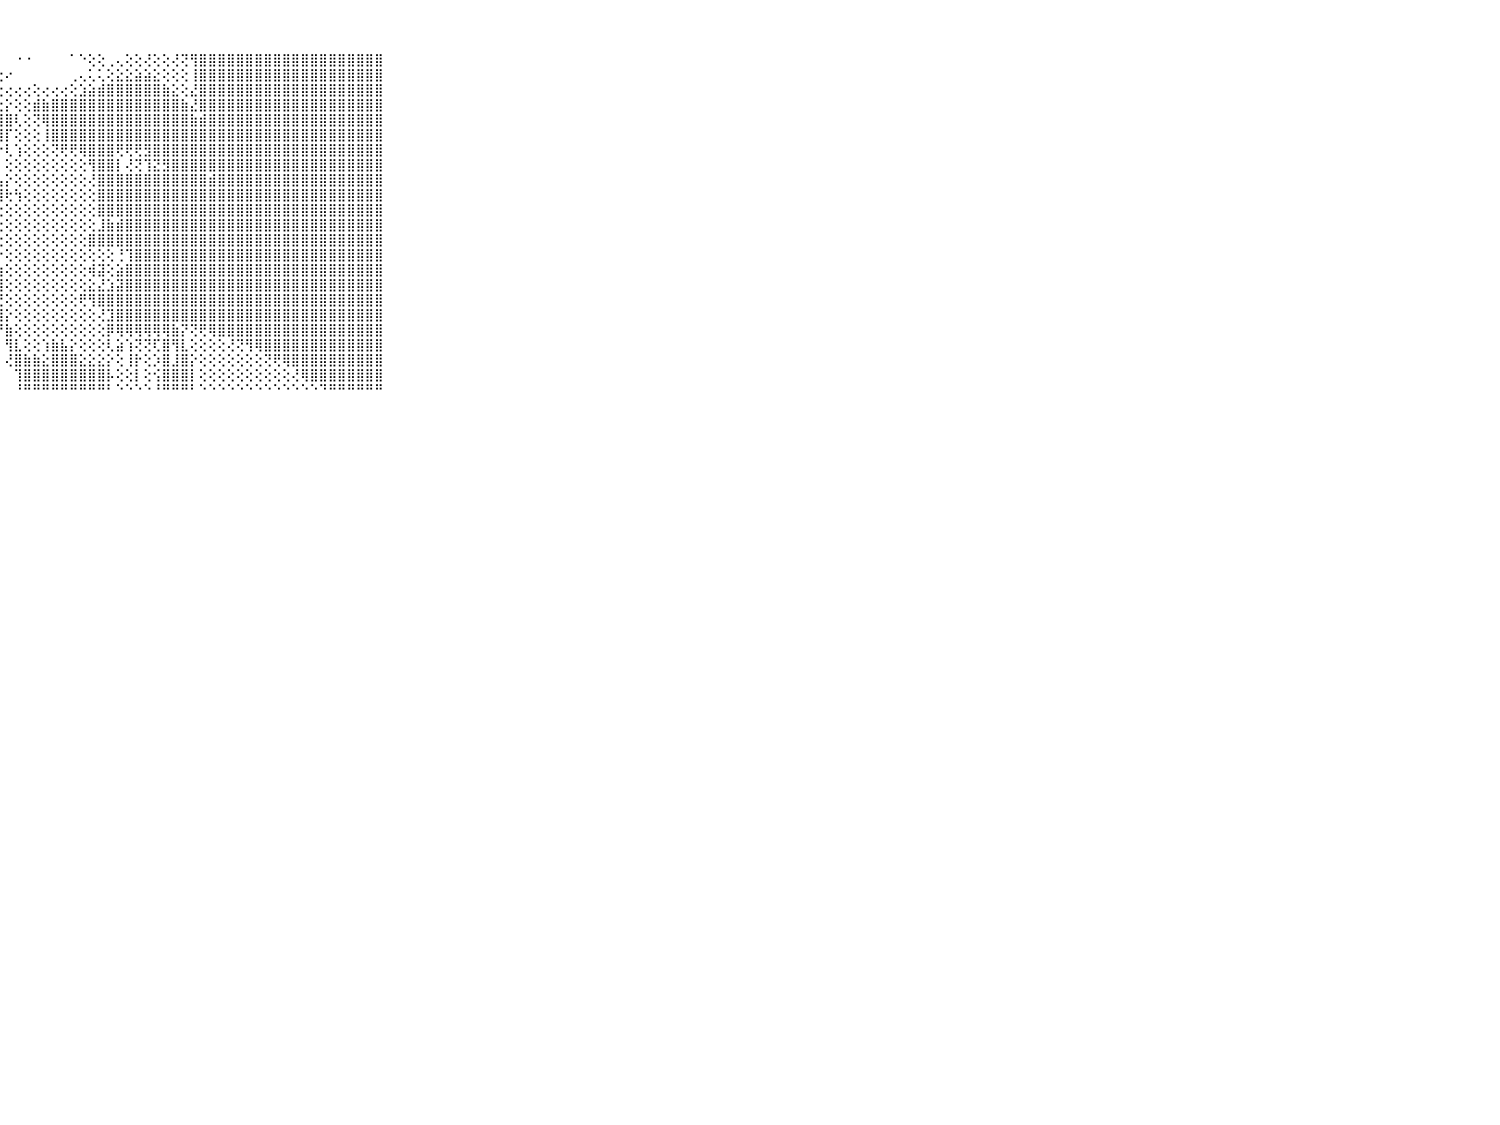

⠀⠀⠀⠀⠀⠀⠀⠀⠀⠀⠀⣿⣿⣿⣿⣿⣿⣿⣿⣿⣿⣿⢿⡿⢇⢕⠁⠀⠀⠐⠐⠀⠀⠀⠀⠁⠑⢕⢕⢀⢄⢕⢕⢜⢕⢕⢜⢝⢻⣿⣿⣿⣿⣿⣿⣿⣿⣿⣿⣿⣿⣿⣿⣿⣿⣿⣿⣿⣿⠀⠀⠀⠀⠀⠀⠀⠀⠀⠀⠀⠀
⠀⠀⠀⠀⠀⠀⠀⠀⠀⠀⠀⣿⣿⣿⣿⣿⣿⣿⣿⣿⣿⢻⢕⢕⢕⢕⢔⢕⠔⠀⠀⠀⠀⠀⠀⢀⢄⢅⢅⢕⣕⣕⣵⣵⣕⢕⢕⢕⢸⣿⣿⣿⣿⣿⣿⣿⣿⣿⣿⣿⣿⣿⣿⣿⣿⣿⣿⣿⣿⠀⠀⠀⠀⠀⠀⠀⠀⠀⠀⠀⠀
⠀⠀⠀⠀⠀⠀⠀⠀⠀⠀⠀⣿⣿⣿⣿⣿⣿⣿⣿⣿⣷⢣⢕⢕⢕⢕⢕⢕⢔⢔⢔⢕⢔⢔⢔⢕⣱⣵⣾⣿⣿⣿⣿⣿⣿⣷⣕⢕⣜⣿⣿⣿⣿⣿⣿⣿⣿⣿⣿⣿⣿⣿⣿⣿⣿⣿⣿⣿⣿⠀⠀⠀⠀⠀⠀⠀⠀⠀⠀⠀⠀
⠀⠀⠀⠀⠀⠀⠀⠀⠀⠀⠀⣿⣿⣿⣿⣿⣿⣿⣿⣿⣿⣗⢕⢕⢕⢕⢕⢕⡕⢕⢕⣾⣷⣿⣿⣿⣿⣿⣿⣿⣿⣿⣿⣿⣿⣿⣿⣷⣜⣿⣿⣿⣿⣿⣿⣿⣿⣿⣿⣿⣿⣿⣿⣿⣿⣿⣿⣿⣿⠀⠀⠀⠀⠀⠀⠀⠀⠀⠀⠀⠀
⠀⠀⠀⠀⠀⠀⠀⠀⠀⠀⠀⣿⣿⣿⣿⣿⣿⣿⣿⣿⣿⣿⡇⢕⢕⢕⢱⣾⣿⢇⢕⢝⢿⣿⣿⣿⣿⣿⣿⣿⣿⣿⣿⣿⣿⣿⣿⣿⣷⣾⣿⣿⣿⣿⣿⣿⣿⣿⣿⣿⣿⣿⣿⣿⣿⣿⣿⣿⣿⠀⠀⠀⠀⠀⠀⠀⠀⠀⠀⠀⠀
⠀⠀⠀⠀⠀⠀⠀⠀⠀⠀⠀⣿⣿⣿⣿⣿⣿⣿⣿⣿⣿⣿⡕⢕⢕⢕⢸⣿⡏⢕⢕⢕⢸⣿⣿⣿⣿⣿⣿⣿⣿⣿⣿⣿⣿⣿⣿⣿⣿⣿⣿⣿⣿⣿⣿⣿⣿⣿⣿⣿⣿⣿⣿⣿⣿⣿⣿⣿⣿⠀⠀⠀⠀⠀⠀⠀⠀⠀⠀⠀⠀
⠀⠀⠀⠀⠀⠀⠀⠀⠀⠀⠀⣿⣿⣿⣿⣿⣿⣿⣿⣿⣿⣿⡇⢕⢕⢕⢜⡕⢇⢱⢕⢕⢕⢝⢟⢟⢿⣿⣿⣿⢟⢟⢟⣻⣿⣿⣿⣿⣿⣿⣿⣿⣿⣿⣿⣿⣿⣿⣿⣿⣿⣿⣿⣿⣿⣿⣿⣿⣿⠀⠀⠀⠀⠀⠀⠀⠀⠀⠀⠀⠀
⠀⠀⠀⠀⠀⠀⠀⠀⠀⠀⠀⣿⣿⣿⣿⣿⣿⣿⣿⣿⣿⣿⣧⢕⢕⢕⣵⡇⢕⢕⢕⢕⢕⢕⢕⢕⢕⢻⣿⣿⡇⢜⢝⢹⣝⣻⣿⣿⣿⣿⣿⣿⣿⣿⣿⣿⣿⣿⣿⣿⣿⣿⣿⣿⣿⣿⣿⣿⣿⠀⠀⠀⠀⠀⠀⠀⠀⠀⠀⠀⠀
⠀⠀⠀⠀⠀⠀⠀⠀⠀⠀⠀⣿⣿⣿⣿⣿⣿⣿⣿⣿⣿⣿⣿⣇⢕⢕⢻⣧⡕⢕⢕⢕⢕⢕⢕⢕⢕⢜⣿⣿⣿⣿⣿⣿⣿⣿⣿⣿⣿⣿⣾⣿⣿⣿⣿⣿⣿⣿⣿⣿⣿⣿⣿⣿⣿⣿⣿⣿⣿⠀⠀⠀⠀⠀⠀⠀⠀⠀⠀⠀⠀
⠀⠀⠀⠀⠀⠀⠀⠀⠀⠀⠀⣿⣿⣿⣿⣿⣿⣿⣿⣿⣿⣿⡿⢏⢕⢕⢸⣿⢗⢳⢕⢕⢕⢕⢕⢕⢕⢕⣿⣿⣿⣿⣿⣿⣿⣿⣿⣿⣿⣿⣿⣿⣿⣿⣿⣿⣿⣿⣿⣿⣿⣿⣿⣿⣿⣿⣿⣿⣿⠀⠀⠀⠀⠀⠀⠀⠀⠀⠀⠀⠀
⠀⠀⠀⠀⠀⠀⠀⠀⠀⠀⠀⣿⣿⣿⣿⣿⣿⣿⣿⣿⣿⣿⣧⢹⢕⢕⢜⢕⢕⢕⢕⢕⢕⢕⢕⢕⢕⢕⣿⣿⣿⣿⣿⣿⣿⣿⣿⣿⣿⣿⣿⣿⣿⣿⣿⣿⣿⣿⣿⣿⣿⣿⣿⣿⣿⣿⣿⣿⣿⠀⠀⠀⠀⠀⠀⠀⠀⠀⠀⠀⠀
⠀⠀⠀⠀⠀⠀⠀⠀⠀⠀⠀⣿⣿⣿⣿⣿⣿⣿⣿⣿⣿⣿⣿⣿⣕⡕⢕⢕⢕⢕⢕⢕⢕⢕⢕⢕⢕⢕⣸⣷⣾⣿⣿⣿⣿⣿⣿⣿⣿⣿⣿⣿⣿⣿⣿⣿⣿⣿⣿⣿⣿⣿⣿⣿⣿⣿⣿⣿⣿⠀⠀⠀⠀⠀⠀⠀⠀⠀⠀⠀⠀
⠀⠀⠀⠀⠀⠀⠀⠀⠀⠀⠀⣿⣿⣿⣿⣿⣿⣿⣿⣿⣿⣿⣿⣿⣿⡷⡕⢕⢕⢕⢕⢕⢕⢕⢕⢕⢕⣿⣿⣿⣿⣿⣿⣿⣿⣿⣿⣿⣿⣿⣿⣿⣿⣿⣿⣿⣿⣿⣿⣿⣿⣿⣿⣿⣿⣿⣿⣿⣿⠀⠀⠀⠀⠀⠀⠀⠀⠀⠀⠀⠀
⠀⠀⠀⠀⠀⠀⠀⠀⠀⠀⠀⣿⣿⣿⣿⣿⣿⣿⣿⣿⣿⣿⣿⣿⣿⣿⣷⡗⢕⢕⢕⢕⢕⢕⢕⢕⢕⢕⢕⢕⢘⢹⣿⣿⣿⣿⣿⣿⣿⣿⣿⣿⣿⣿⣿⣿⣿⣿⣿⣿⣿⣿⣿⣿⣿⣿⣿⣿⣿⠀⠀⠀⠀⠀⠀⠀⠀⠀⠀⠀⠀
⠀⠀⠀⠀⠀⠀⠀⠀⠀⠀⠀⣿⣿⣿⣿⣿⣿⣿⣿⣿⣿⣿⣿⣿⣿⣿⢿⣷⢕⢕⢕⢕⢕⢕⢕⢕⢕⢾⣽⢕⣵⣿⣿⣿⣿⣿⣿⣿⣿⣿⣿⣿⣿⣿⣿⣿⣿⣿⣿⣿⣿⣿⣿⣿⣿⣿⣿⣿⣿⠀⠀⠀⠀⠀⠀⠀⠀⠀⠀⠀⠀
⠀⠀⠀⠀⠀⠀⠀⠀⠀⠀⠀⣿⣿⣿⣿⣿⣿⣿⣿⣿⣿⣿⣿⣿⡿⢏⢸⣿⢕⢕⢕⢕⢕⢕⢕⢕⢕⣕⣜⣱⣽⣿⣿⣿⣿⣿⣿⣿⣿⣿⣿⣿⣿⣿⣿⣿⣿⣿⣿⣿⣿⣿⣿⣿⣿⣿⣿⣿⣿⠀⠀⠀⠀⠀⠀⠀⠀⠀⠀⠀⠀
⠀⠀⠀⠀⠀⠀⠀⠀⠀⠀⠀⣿⣿⣿⣿⣿⣿⣿⣿⣿⣿⣿⣿⢟⠕⠑⠑⣟⢕⢕⢕⢕⢕⢕⢕⢕⢟⢻⣿⣿⣿⣿⣿⣿⣿⣿⣿⣿⣿⣿⣿⣿⣿⣿⣿⣿⣿⣿⣿⣿⣿⣿⣿⣿⣿⣿⣿⣿⣿⠀⠀⠀⠀⠀⠀⠀⠀⠀⠀⠀⠀
⠀⠀⠀⠀⠀⠀⠀⠀⠀⠀⠀⣿⣿⣿⣿⣿⣿⣿⣿⣿⢿⢟⠕⠁⠀⠀⠀⢸⡕⢕⢕⢕⢕⢕⢕⢕⢕⢕⢜⣹⣿⣿⣿⣿⣿⣿⣿⣿⣿⣿⣿⣿⣿⣿⣿⣿⣿⣿⣿⣿⣿⣿⣿⣿⣿⣿⣿⣿⣿⠀⠀⠀⠀⠀⠀⠀⠀⠀⠀⠀⠀
⠀⠀⠀⠀⠀⠀⠀⠀⠀⠀⠀⣿⣿⣿⣿⡿⢿⢟⢏⠕⠑⠀⠀⠀⠀⠀⠀⠜⣷⢕⢕⢕⢕⢕⢕⢕⢕⢕⢕⡿⢿⢿⢿⢿⢿⢿⣷⡝⢝⢟⢿⣿⣿⣿⣿⣿⣿⣿⣿⣿⣿⣿⣿⣿⣿⣿⣿⣿⣿⠀⠀⠀⠀⠀⠀⠀⠀⠀⠀⠀⠀
⠀⠀⠀⠀⠀⠀⠀⠀⠀⠀⠀⣿⢿⢏⢝⠕⠑⠁⠀⠀⠀⠀⠀⠀⠀⠀⠀⠀⢻⣇⢕⢕⢱⣷⣧⡕⢕⢕⢕⢇⣵⢱⢝⢝⢏⣿⢻⣇⢕⢕⢕⢕⢜⢝⢻⢿⣿⣿⣿⣿⣿⣿⣿⣿⣿⣿⣿⣿⣿⠀⠀⠀⠀⠀⠀⠀⠀⠀⠀⠀⠀
⠀⠀⠀⠀⠀⠀⠀⠀⠀⠀⠀⠕⠑⠁⠀⠀⠀⠀⠀⠀⠀⠀⠀⠀⠀⠀⠀⠀⢜⣿⣷⣷⣕⣿⣿⣿⣕⣕⣕⡕⢕⢸⡗⢕⡱⣿⣸⣿⡕⢕⢕⢕⢕⢕⢕⢕⢝⢟⢿⣿⣿⣿⣿⣿⣿⣿⣿⣿⣿⠀⠀⠀⠀⠀⠀⠀⠀⠀⠀⠀⠀
⠀⠀⠀⠀⠀⠀⠀⠀⠀⠀⠀⠀⠀⠀⠀⠀⠀⠀⢀⢀⠀⢔⢕⢔⠀⠀⠀⠀⠀⢹⣿⣿⣿⣿⣿⣿⣿⣿⣿⡧⢕⢕⡇⢕⢪⣿⣿⣿⡇⢕⢕⢕⢕⢕⢕⢕⢕⢕⢕⢜⢿⣿⣿⣿⣿⣿⣿⣿⣿⠀⠀⠀⠀⠀⠀⠀⠀⠀⠀⠀⠀
⠀⠀⠀⠀⠀⠀⠀⠀⠀⠀⠀⠀⠀⠀⠀⠀⠀⠑⠑⠑⠀⠑⠑⠑⠀⠀⠀⠀⠀⠘⠛⠛⠛⠛⠛⠛⠛⠛⠛⠃⠑⠑⠑⠑⠘⠛⠛⠛⠃⠑⠑⠑⠑⠑⠑⠑⠑⠑⠑⠑⠑⠑⠙⠛⠛⠛⠛⠛⠛⠀⠀⠀⠀⠀⠀⠀⠀⠀⠀⠀⠀